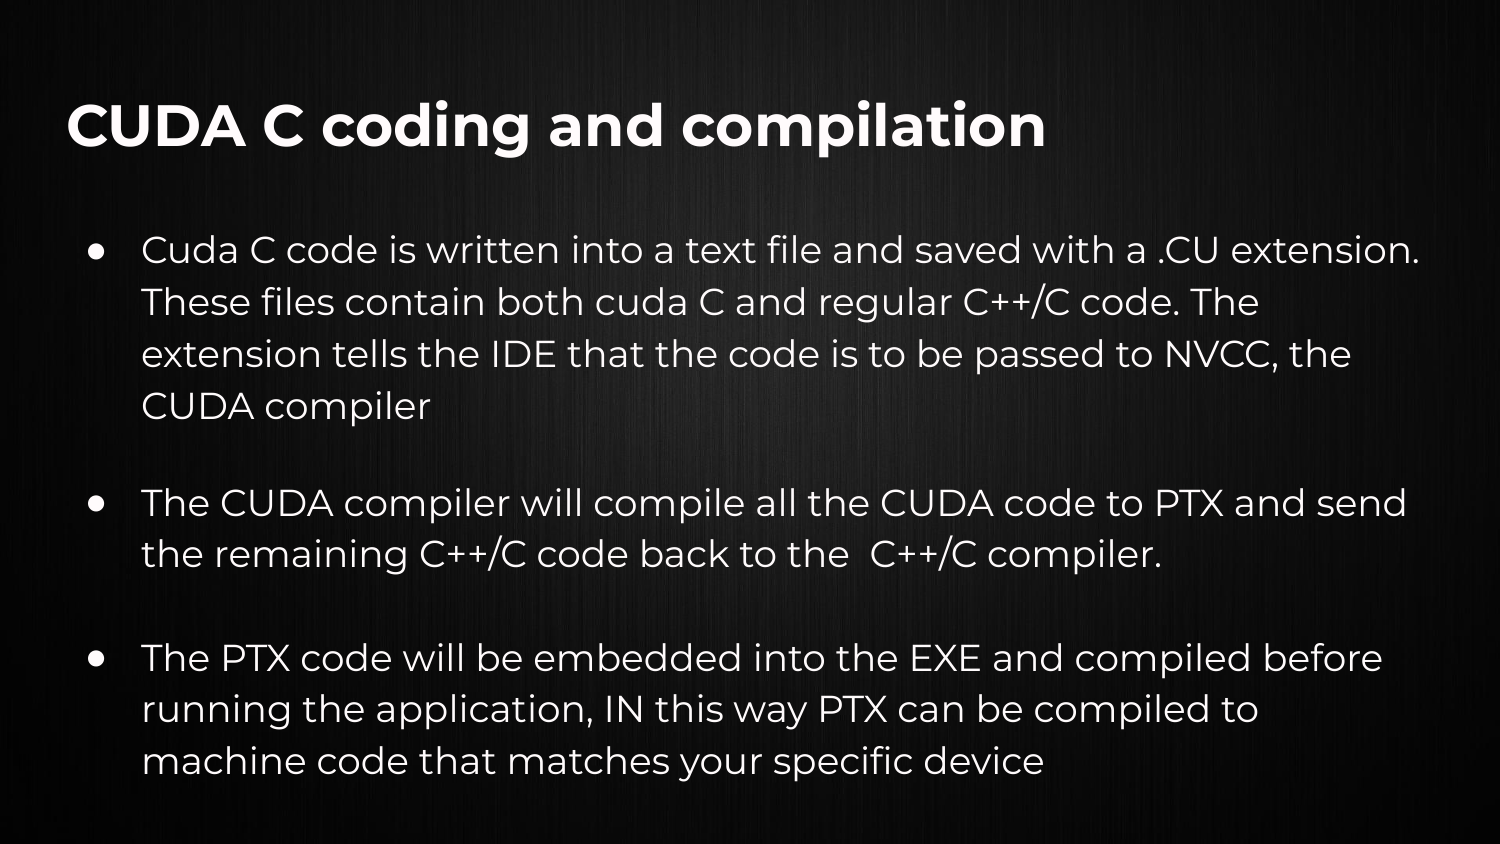

# CUDA C coding and compilation
Cuda C code is written into a text file and saved with a .CU extension. These files contain both cuda C and regular C++/C code. The extension tells the IDE that the code is to be passed to NVCC, the CUDA compiler
The CUDA compiler will compile all the CUDA code to PTX and send the remaining C++/C code back to the  C++/C compiler.
The PTX code will be embedded into the EXE and compiled before running the application, IN this way PTX can be compiled to machine code that matches your specific device